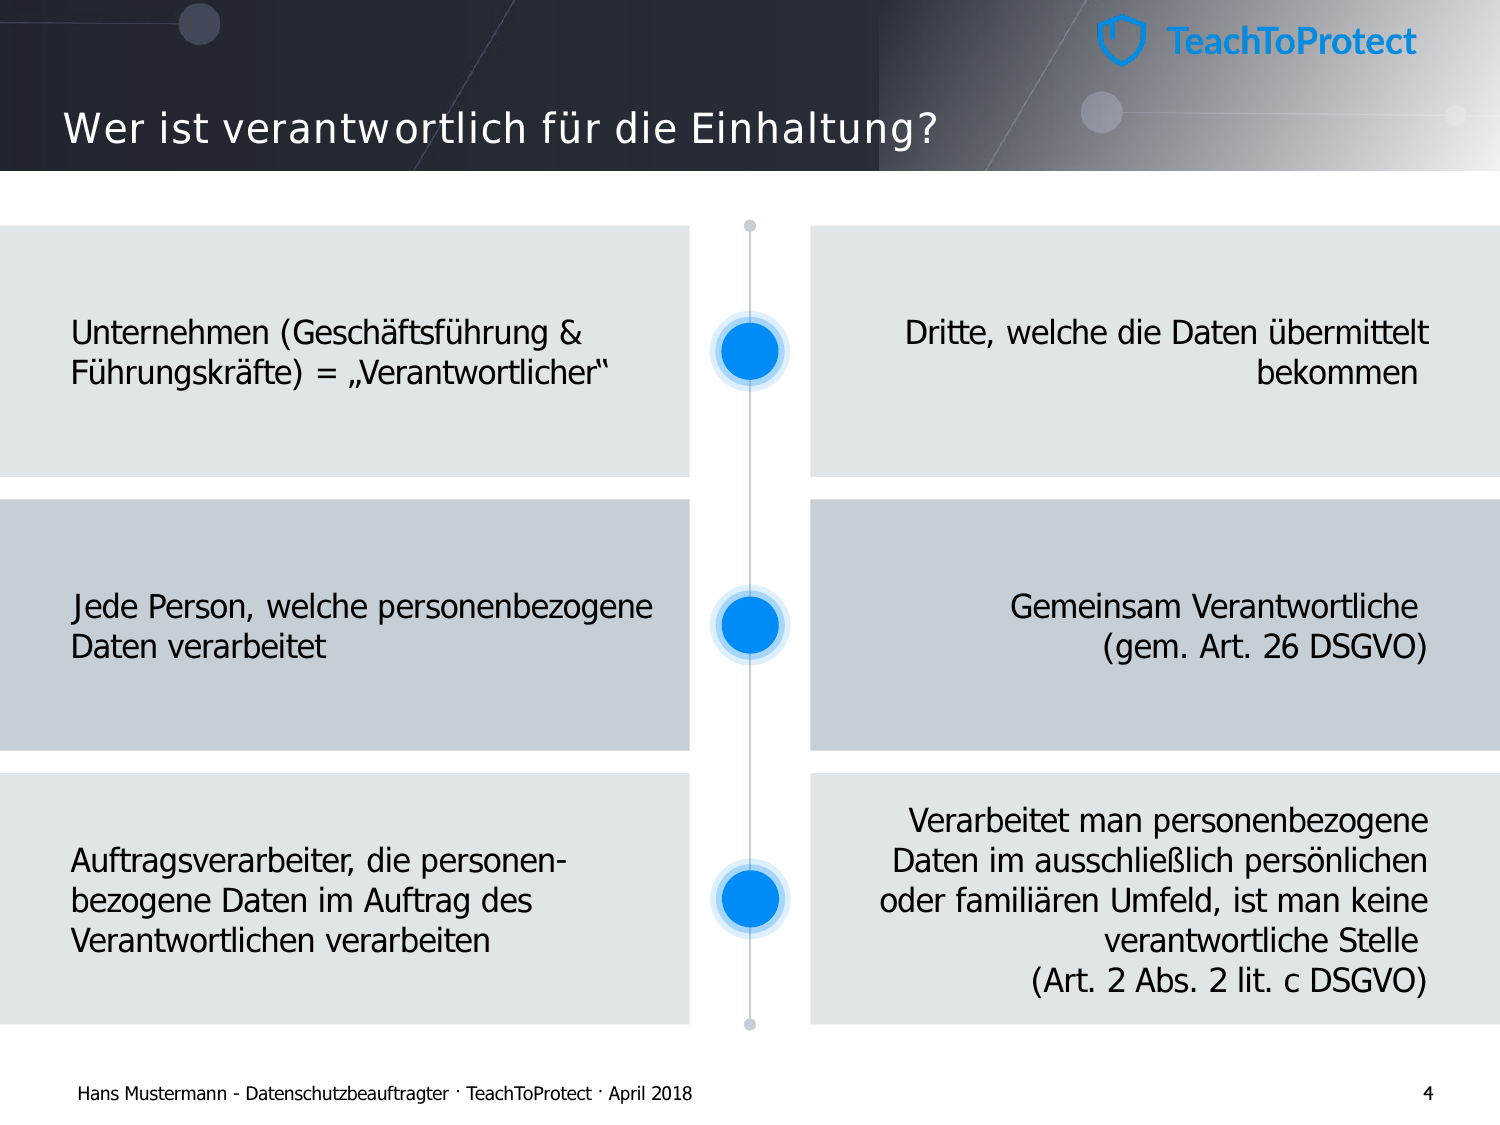

# Wer ist verantwortlich für die Einhaltung?
Unternehmen (Geschäftsführung & Führungskräfte) = „Verantwortlicher“
Dritte, welche die Daten übermittelt bekommen

Jede Person, welche personenbezogene Daten verarbeitet
Gemeinsam Verantwortliche
(gem. Art. 26 DSGVO)

Auftragsverarbeiter, die personen-bezogene Daten im Auftrag des Verantwortlichen verarbeiten
Verarbeitet man personenbezogene Daten im ausschließlich persönlichen oder familiären Umfeld, ist man keine verantwortliche Stelle
(Art. 2 Abs. 2 lit. c DSGVO)